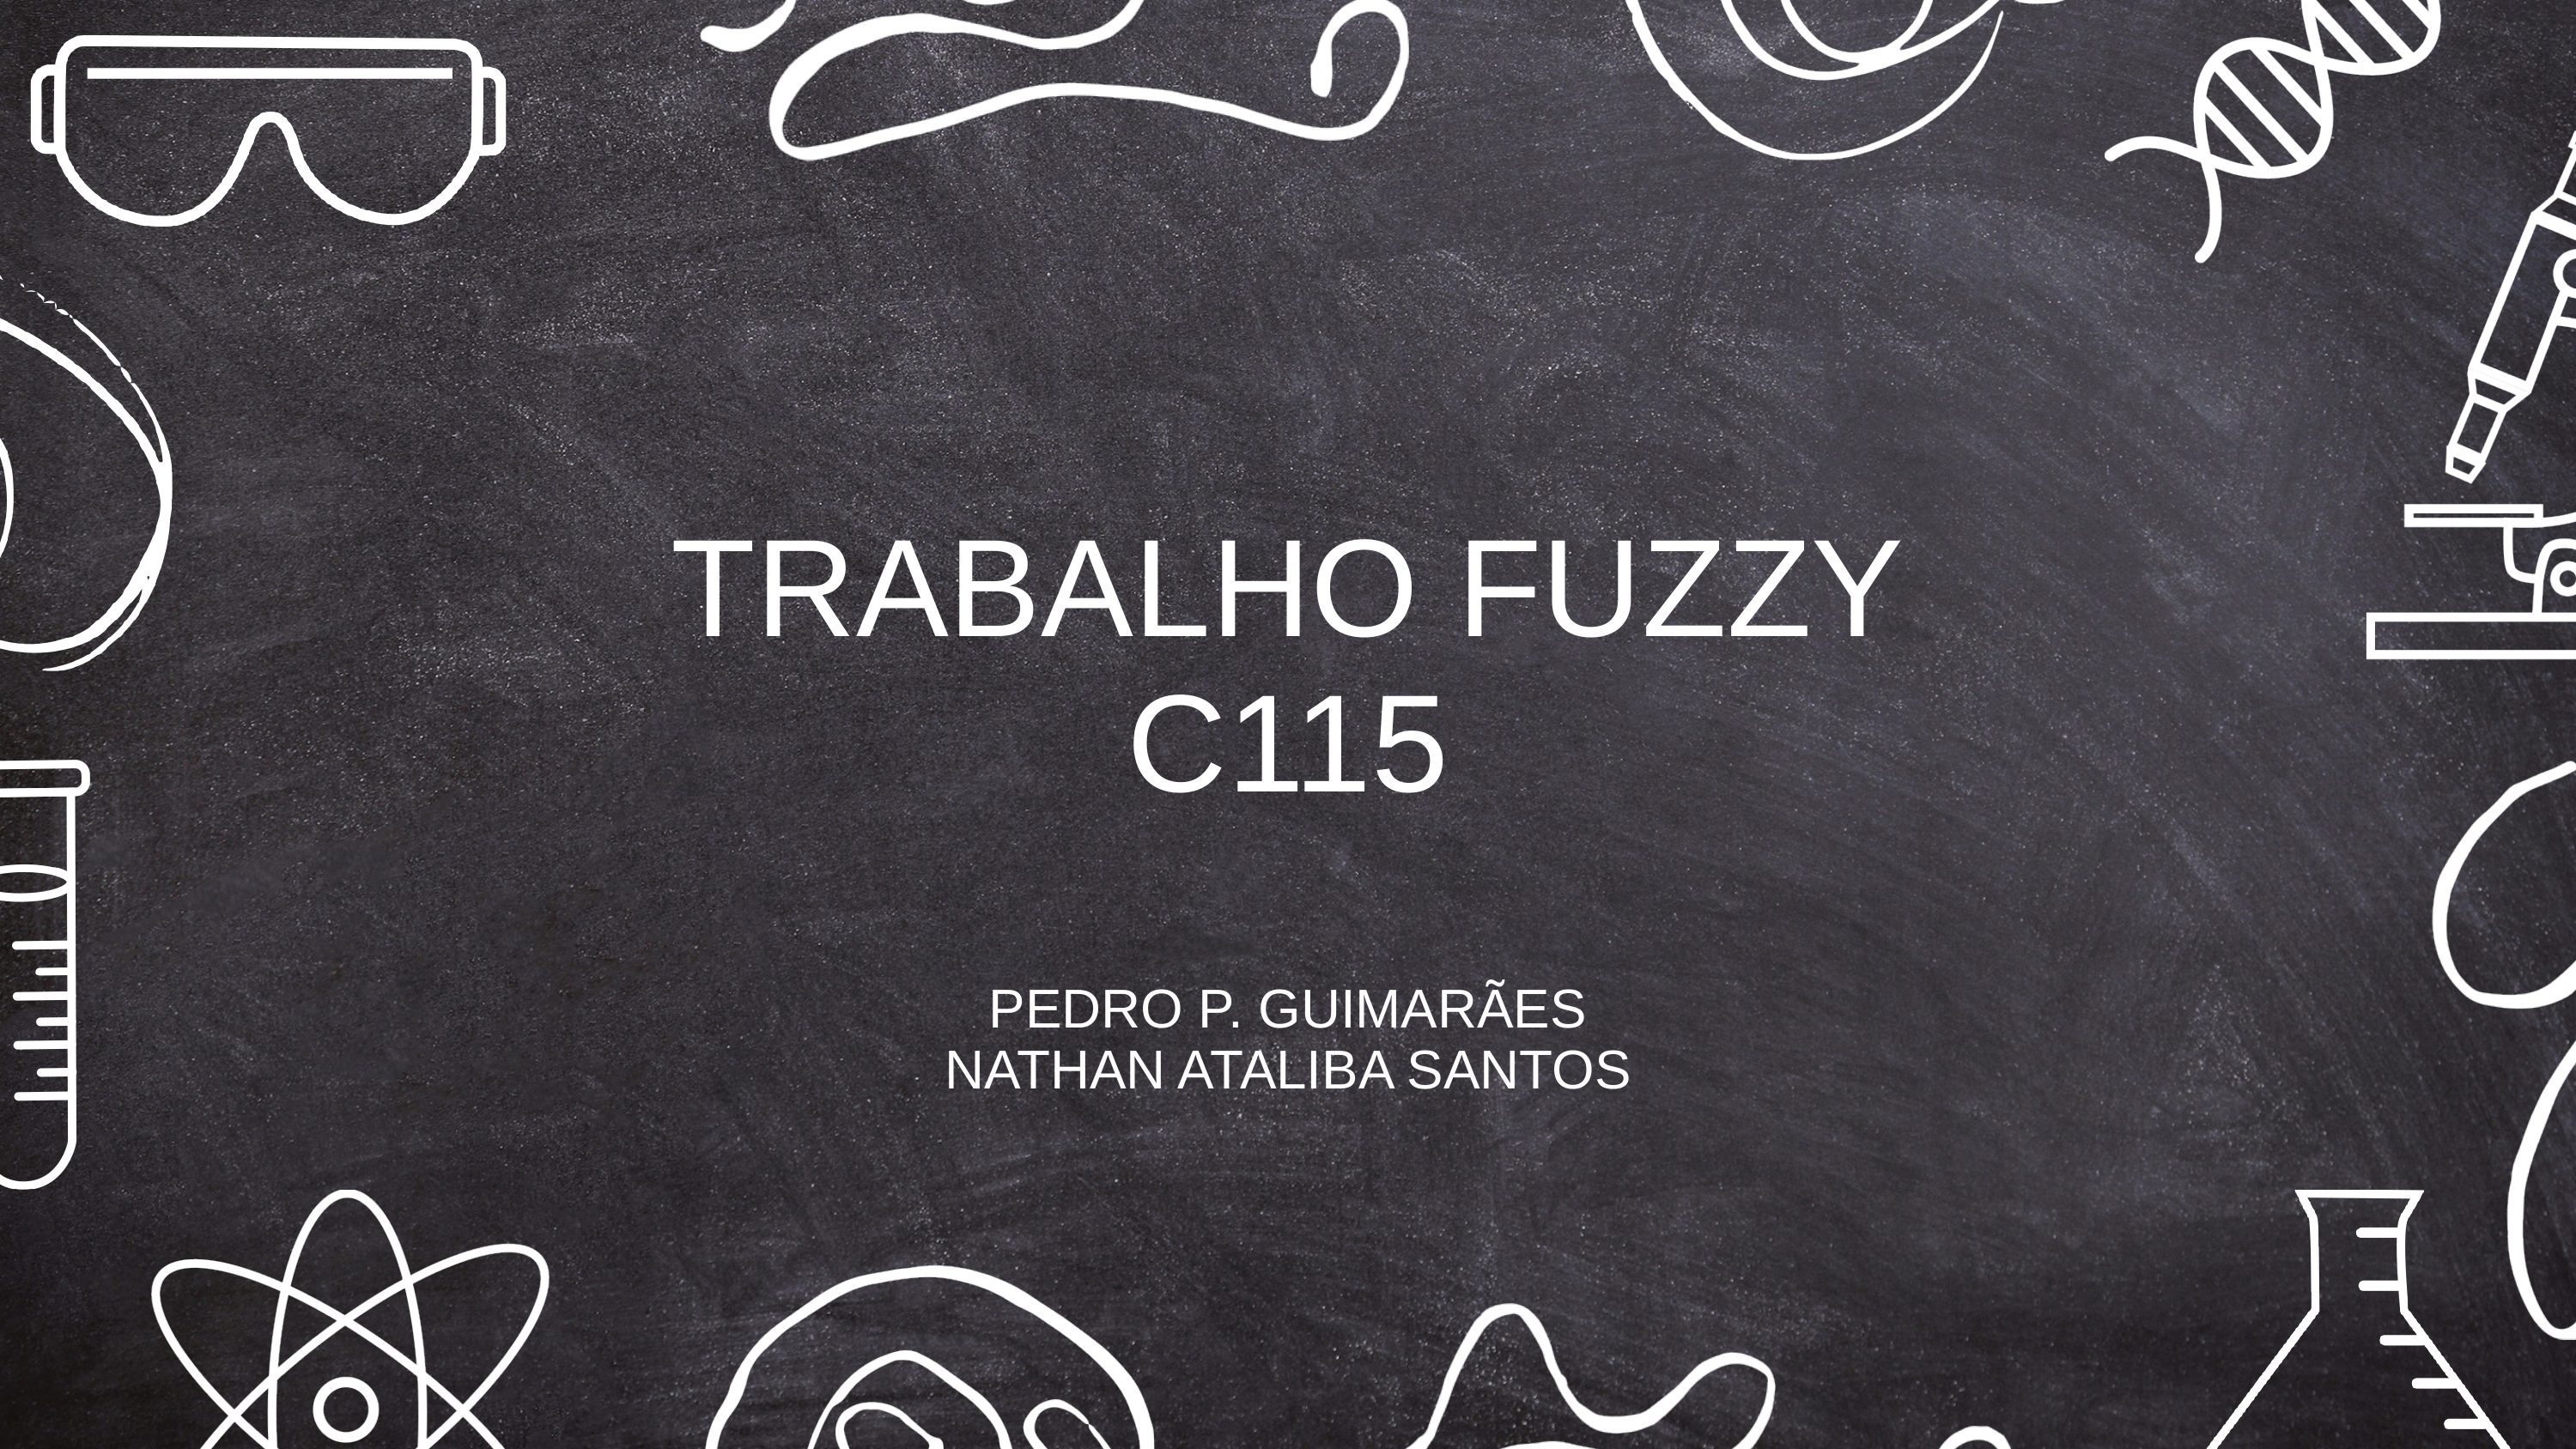

TRABALHO FUZZY
C115

PEDRO P. GUIMARÃES
NATHAN ATALIBA SANTOS